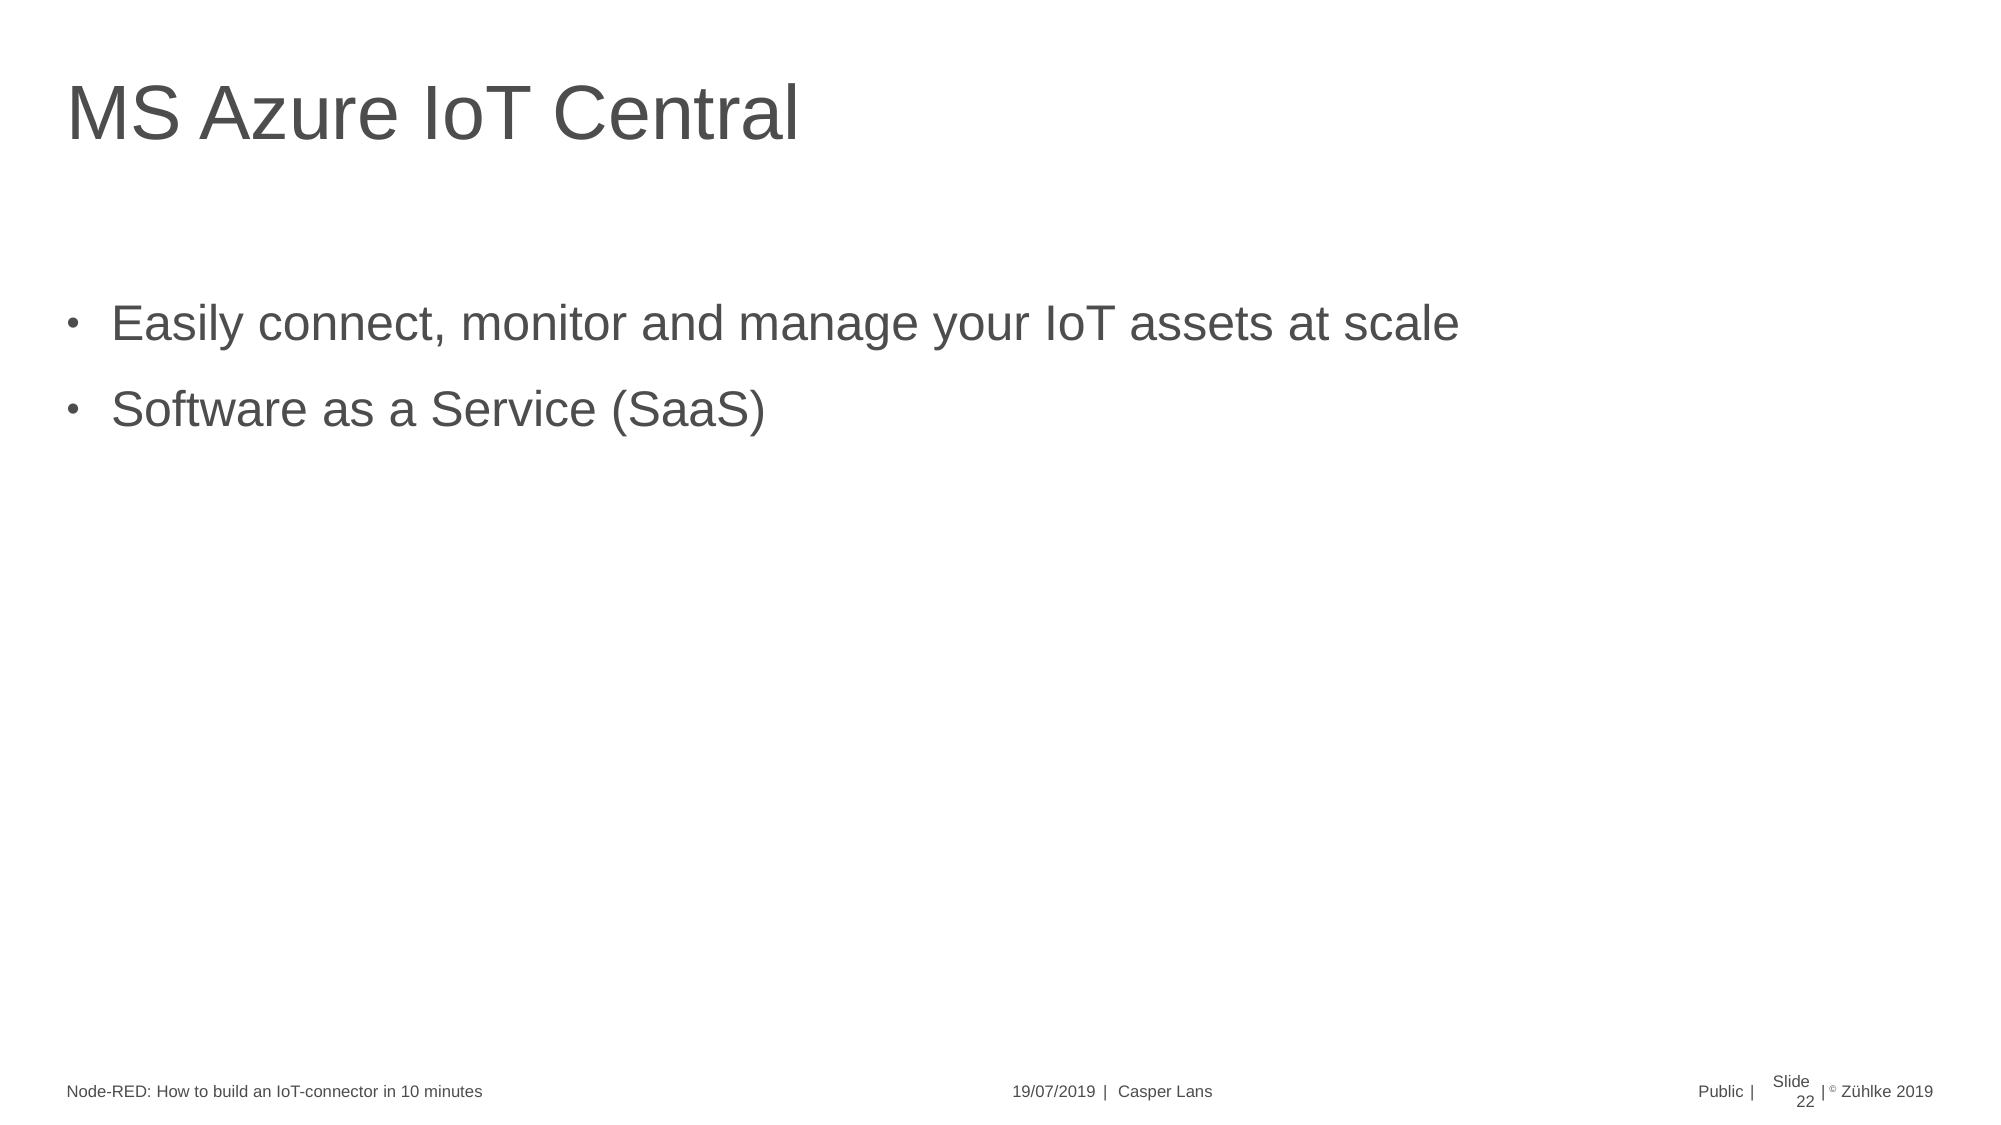

# MS Azure IoT Central

Easily connect, monitor and manage your IoT assets at scale
Software as a Service (SaaS)